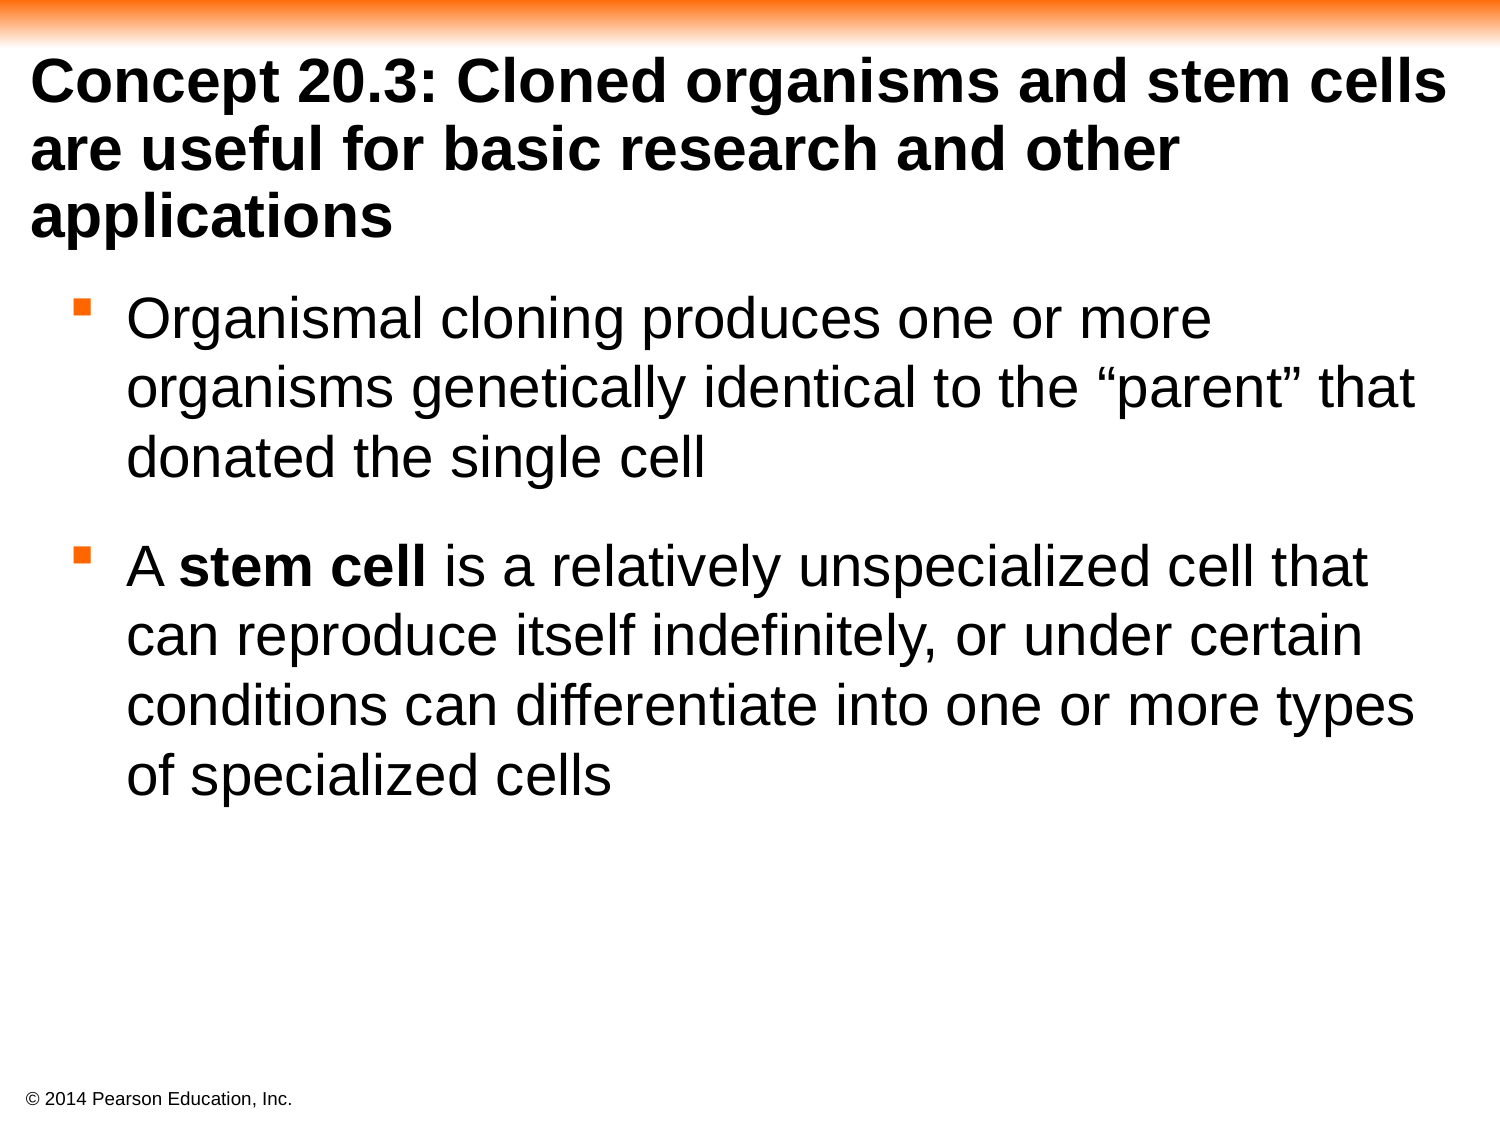

# Concept 20.3: Cloned organisms and stem cells are useful for basic research and other applications
Organismal cloning produces one or more organisms genetically identical to the “parent” that donated the single cell
A stem cell is a relatively unspecialized cell that can reproduce itself indefinitely, or under certain conditions can differentiate into one or more types of specialized cells